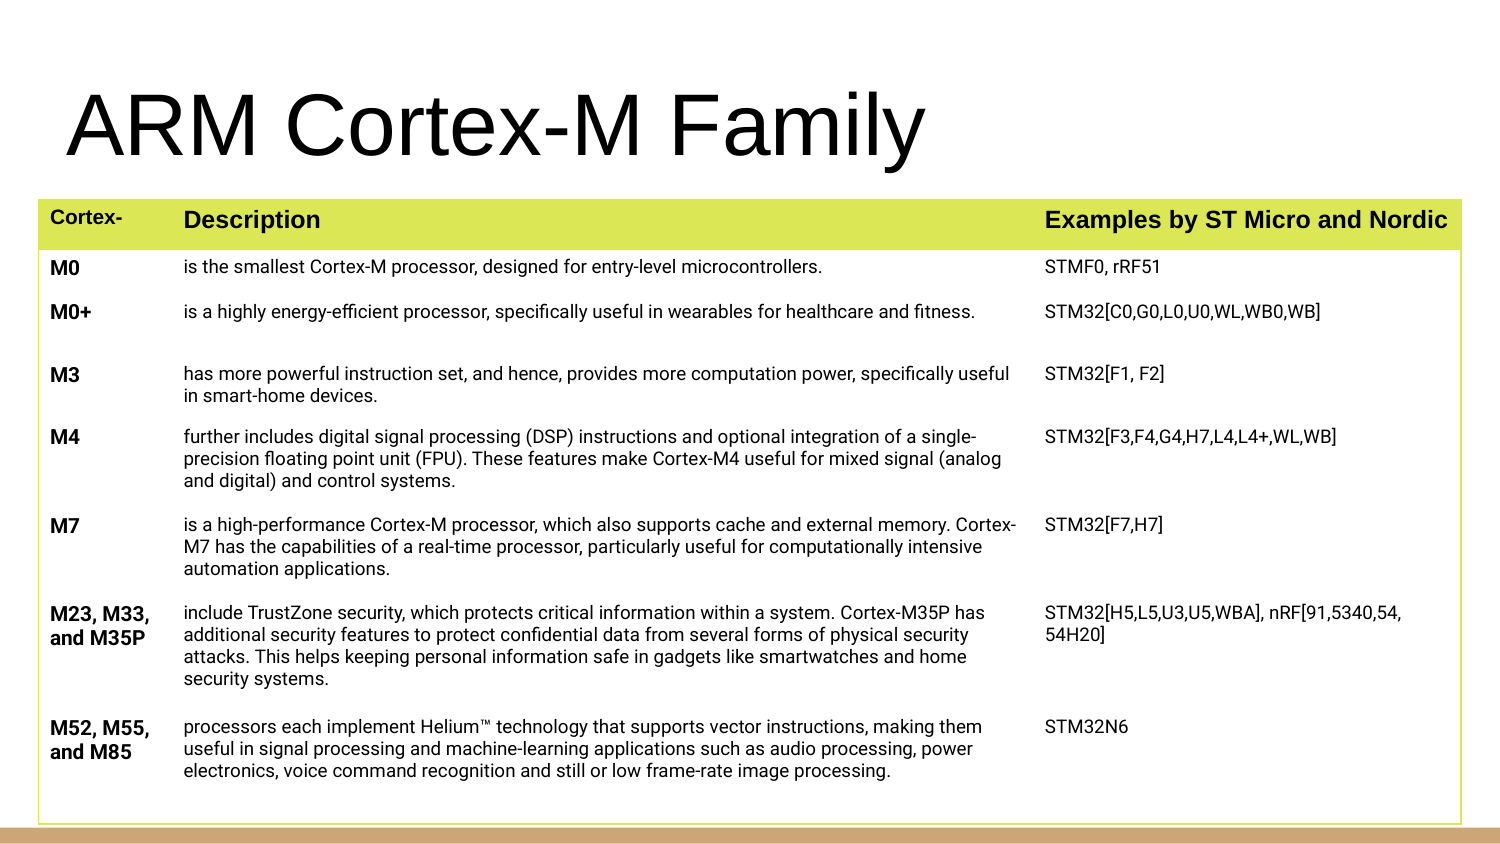

# ARM Cortex-M Family
| Cortex- | Description | Examples by ST Micro and Nordic |
| --- | --- | --- |
| M0 | is the smallest Cortex-M processor, designed for entry-level microcontrollers. | STMF0, rRF51 |
| M0+ | is a highly energy-efficient processor, specifically useful in wearables for healthcare and fitness. | STM32[C0,G0,L0,U0,WL,WB0,WB] |
| M3 | has more powerful instruction set, and hence, provides more computation power, specifically useful in smart-home devices. | STM32[F1, F2] |
| M4 | further includes digital signal processing (DSP) instructions and optional integration of a single-precision floating point unit (FPU). These features make Cortex-M4 useful for mixed signal (analog and digital) and control systems. | STM32[F3,F4,G4,H7,L4,L4+,WL,WB] |
| M7 | is a high-performance Cortex-M processor, which also supports cache and external memory. Cortex-M7 has the capabilities of a real-time processor, particularly useful for computationally intensive automation applications. | STM32[F7,H7] |
| M23, M33, and M35P | include TrustZone security, which protects critical information within a system. Cortex-M35P has additional security features to protect confidential data from several forms of physical security attacks. This helps keeping personal information safe in gadgets like smartwatches and home security systems. | STM32[H5,L5,U3,U5,WBA], nRF[91,5340,54, 54H20] |
| M52, M55, and M85 | processors each implement Helium™ technology that supports vector instructions, making them useful in signal processing and machine-learning applications such as audio processing, power electronics, voice command recognition and still or low frame-rate image processing. | STM32N6 |